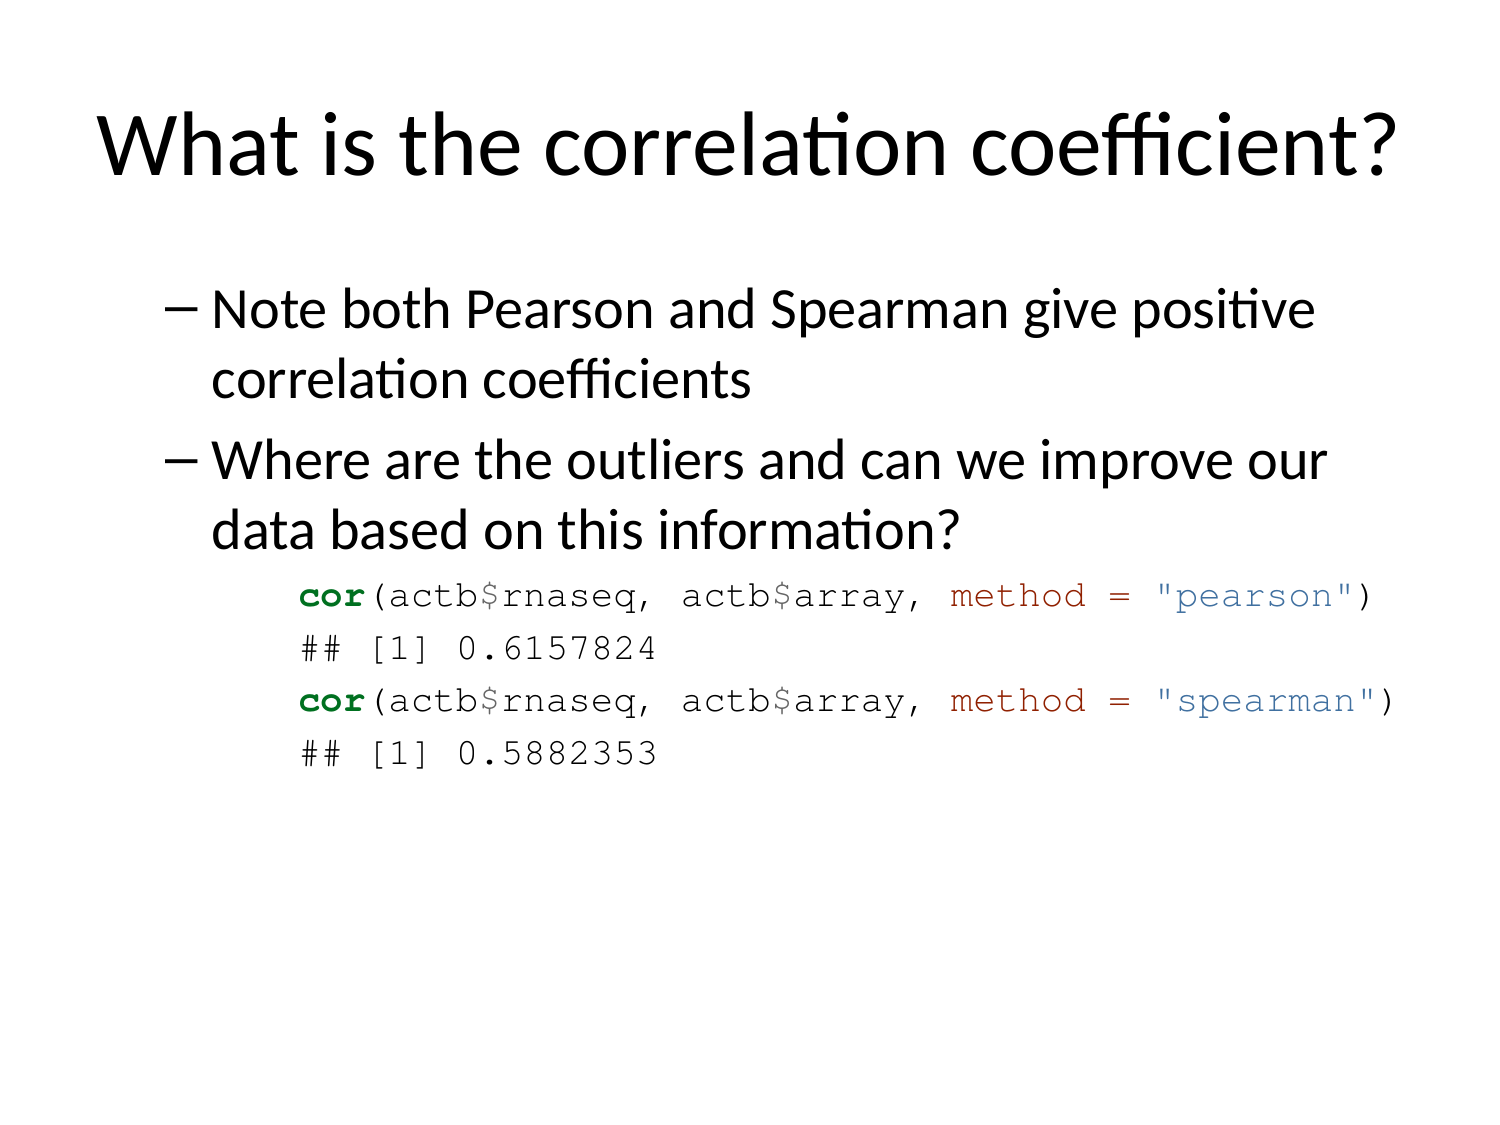

# What is the correlation coefficient?
Note both Pearson and Spearman give positive correlation coefficients
Where are the outliers and can we improve our data based on this information?
cor(actb$rnaseq, actb$array, method = "pearson")
## [1] 0.6157824
cor(actb$rnaseq, actb$array, method = "spearman")
## [1] 0.5882353